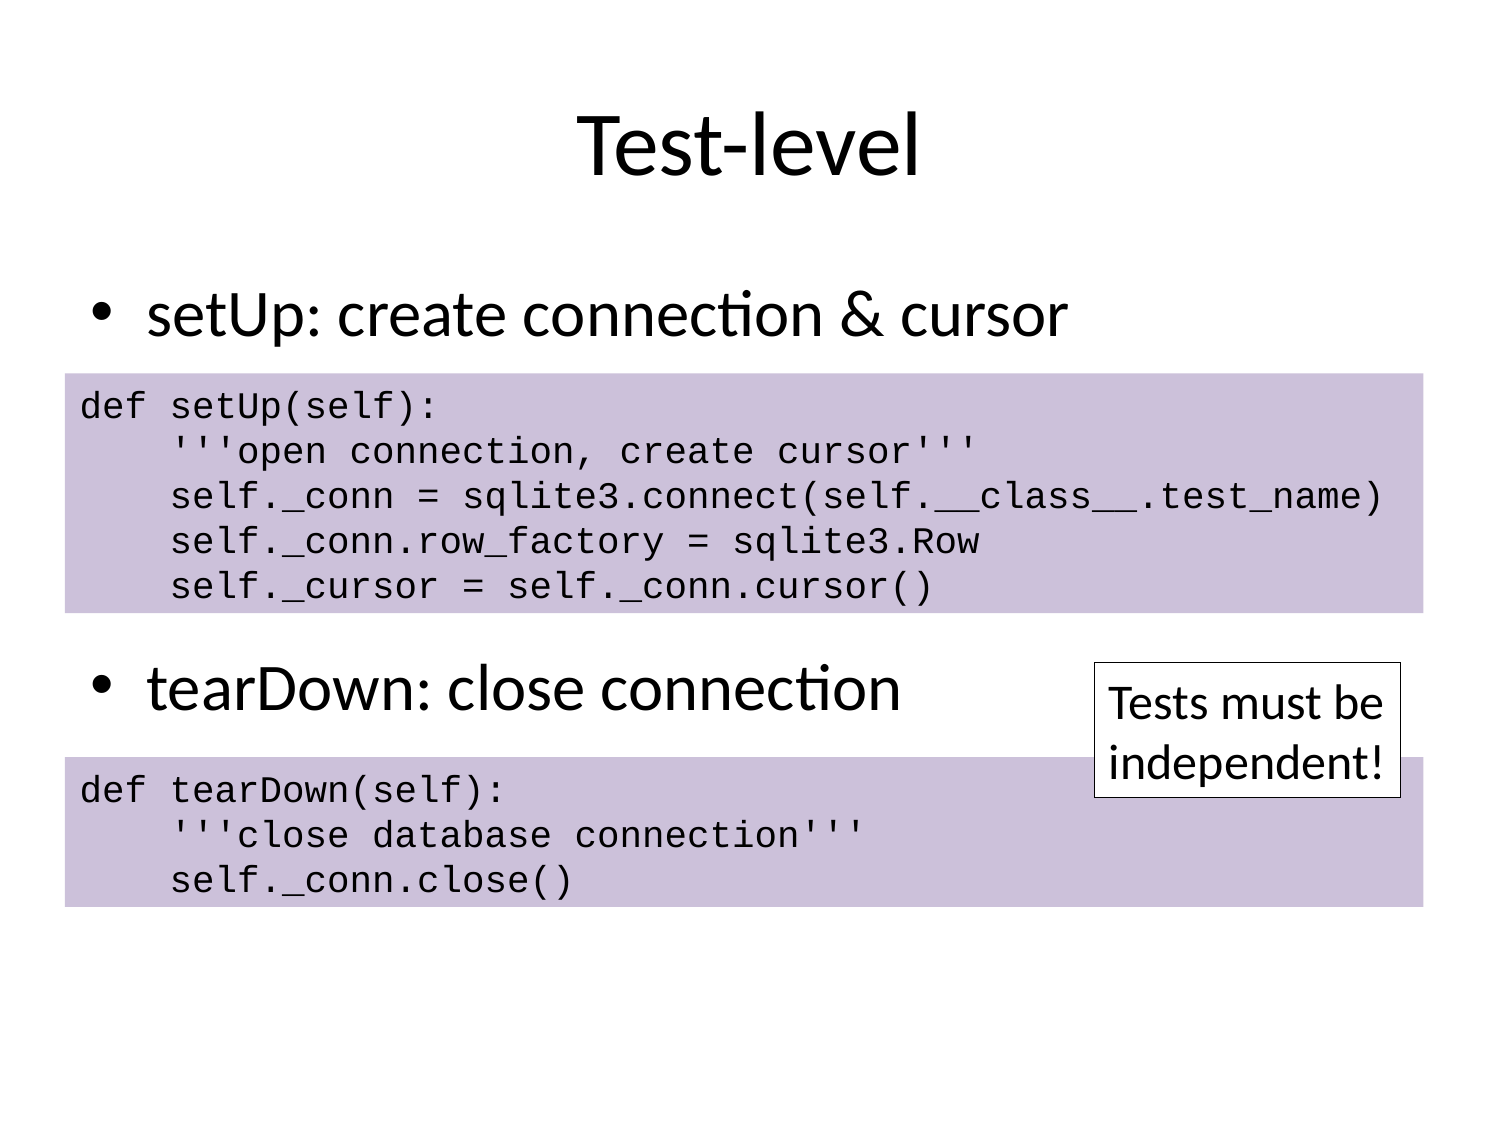

# Test-level
setUp: create connection & cursor

tearDown: close connection
def setUp(self):
    '''open connection, create cursor'''
    self._conn = sqlite3.connect(self.__class__.test_name)
    self._conn.row_factory = sqlite3.Row
    self._cursor = self._conn.cursor()
Tests must be
independent!
def tearDown(self):
    '''close database connection'''
    self._conn.close()